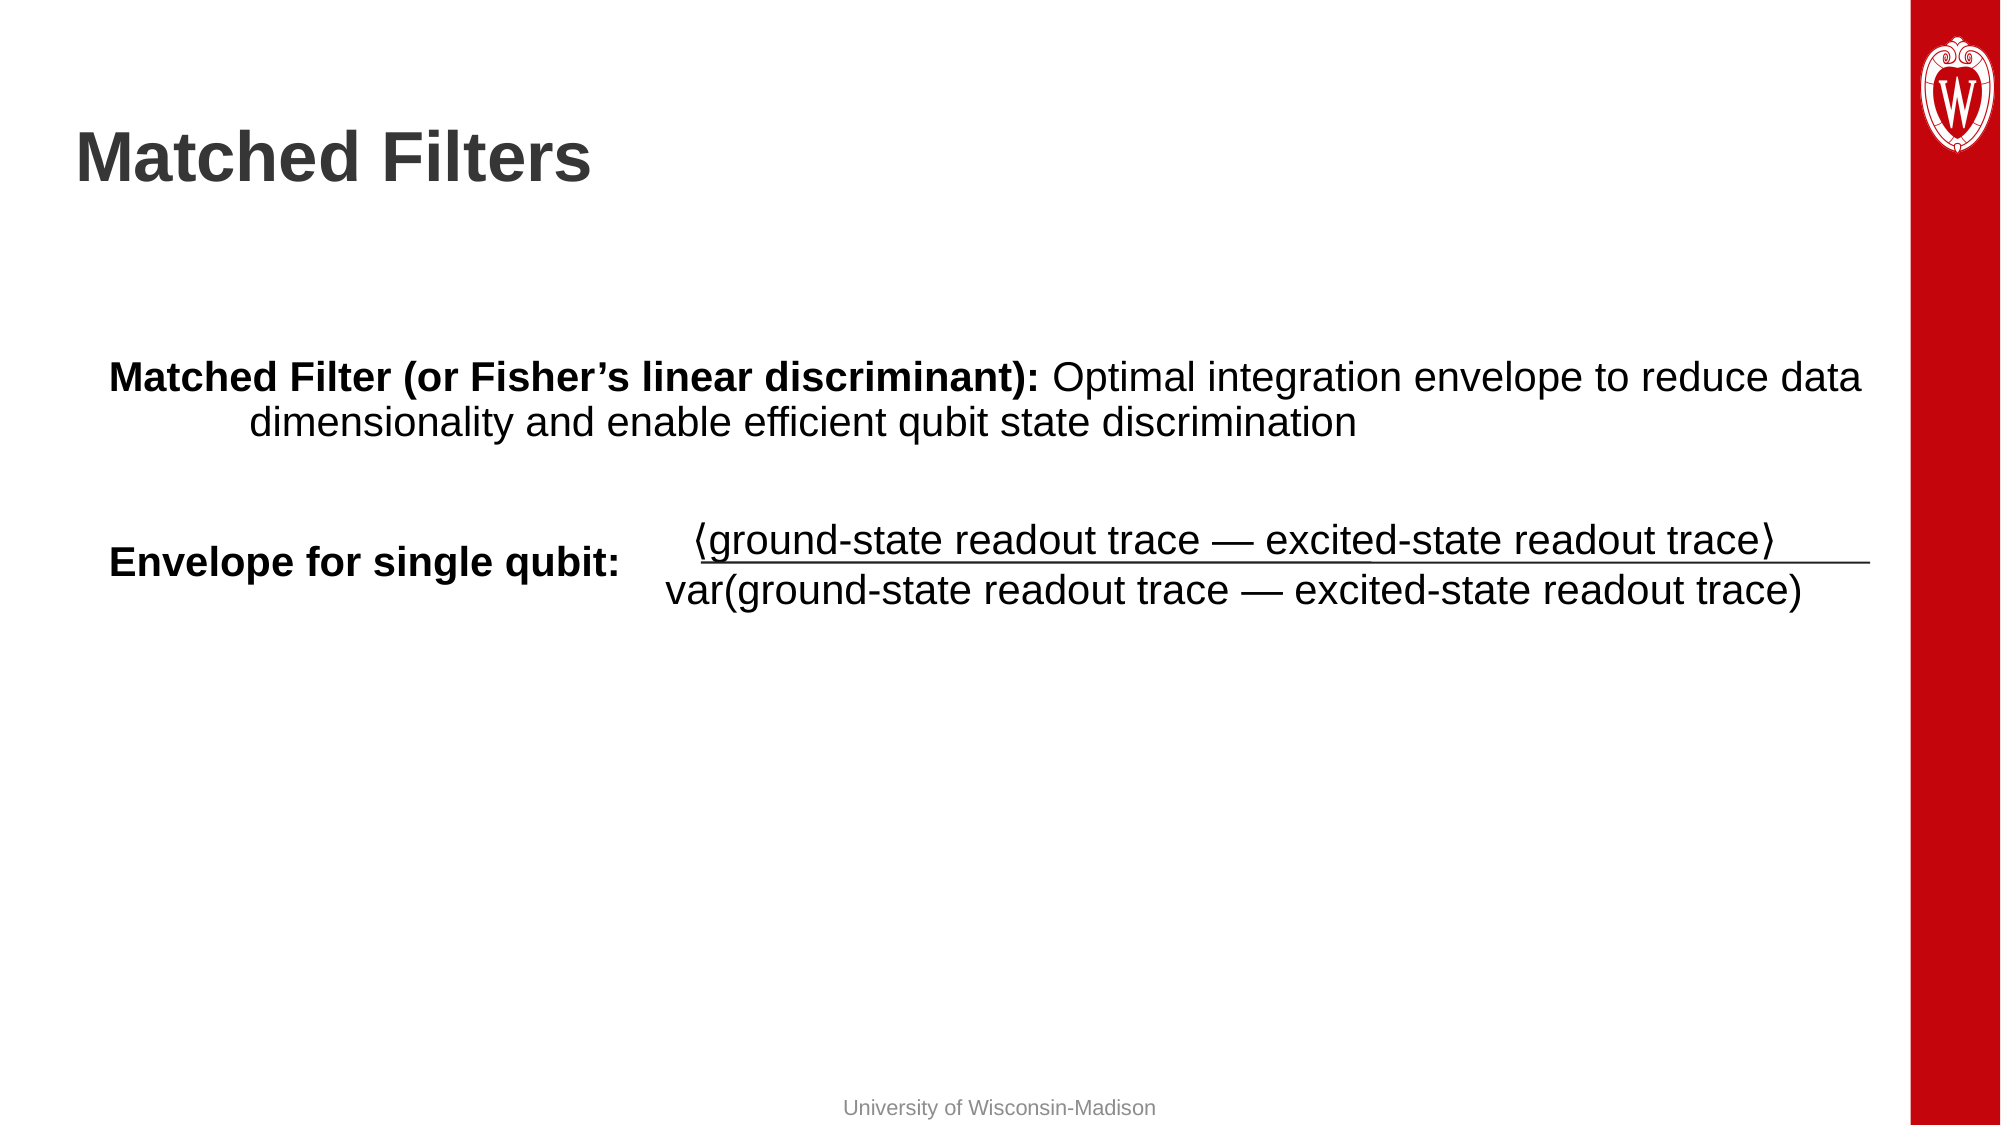

# Matched Filters
Matched Filter (or Fisher’s linear discriminant): Optimal integration envelope to reduce data dimensionality and enable efficient qubit state discrimination

Envelope for single qubit:

⟨ground-state readout trace — excited-state readout trace⟩
var(ground-state readout trace — excited-state readout trace)

26
University of Wisconsin-Madison